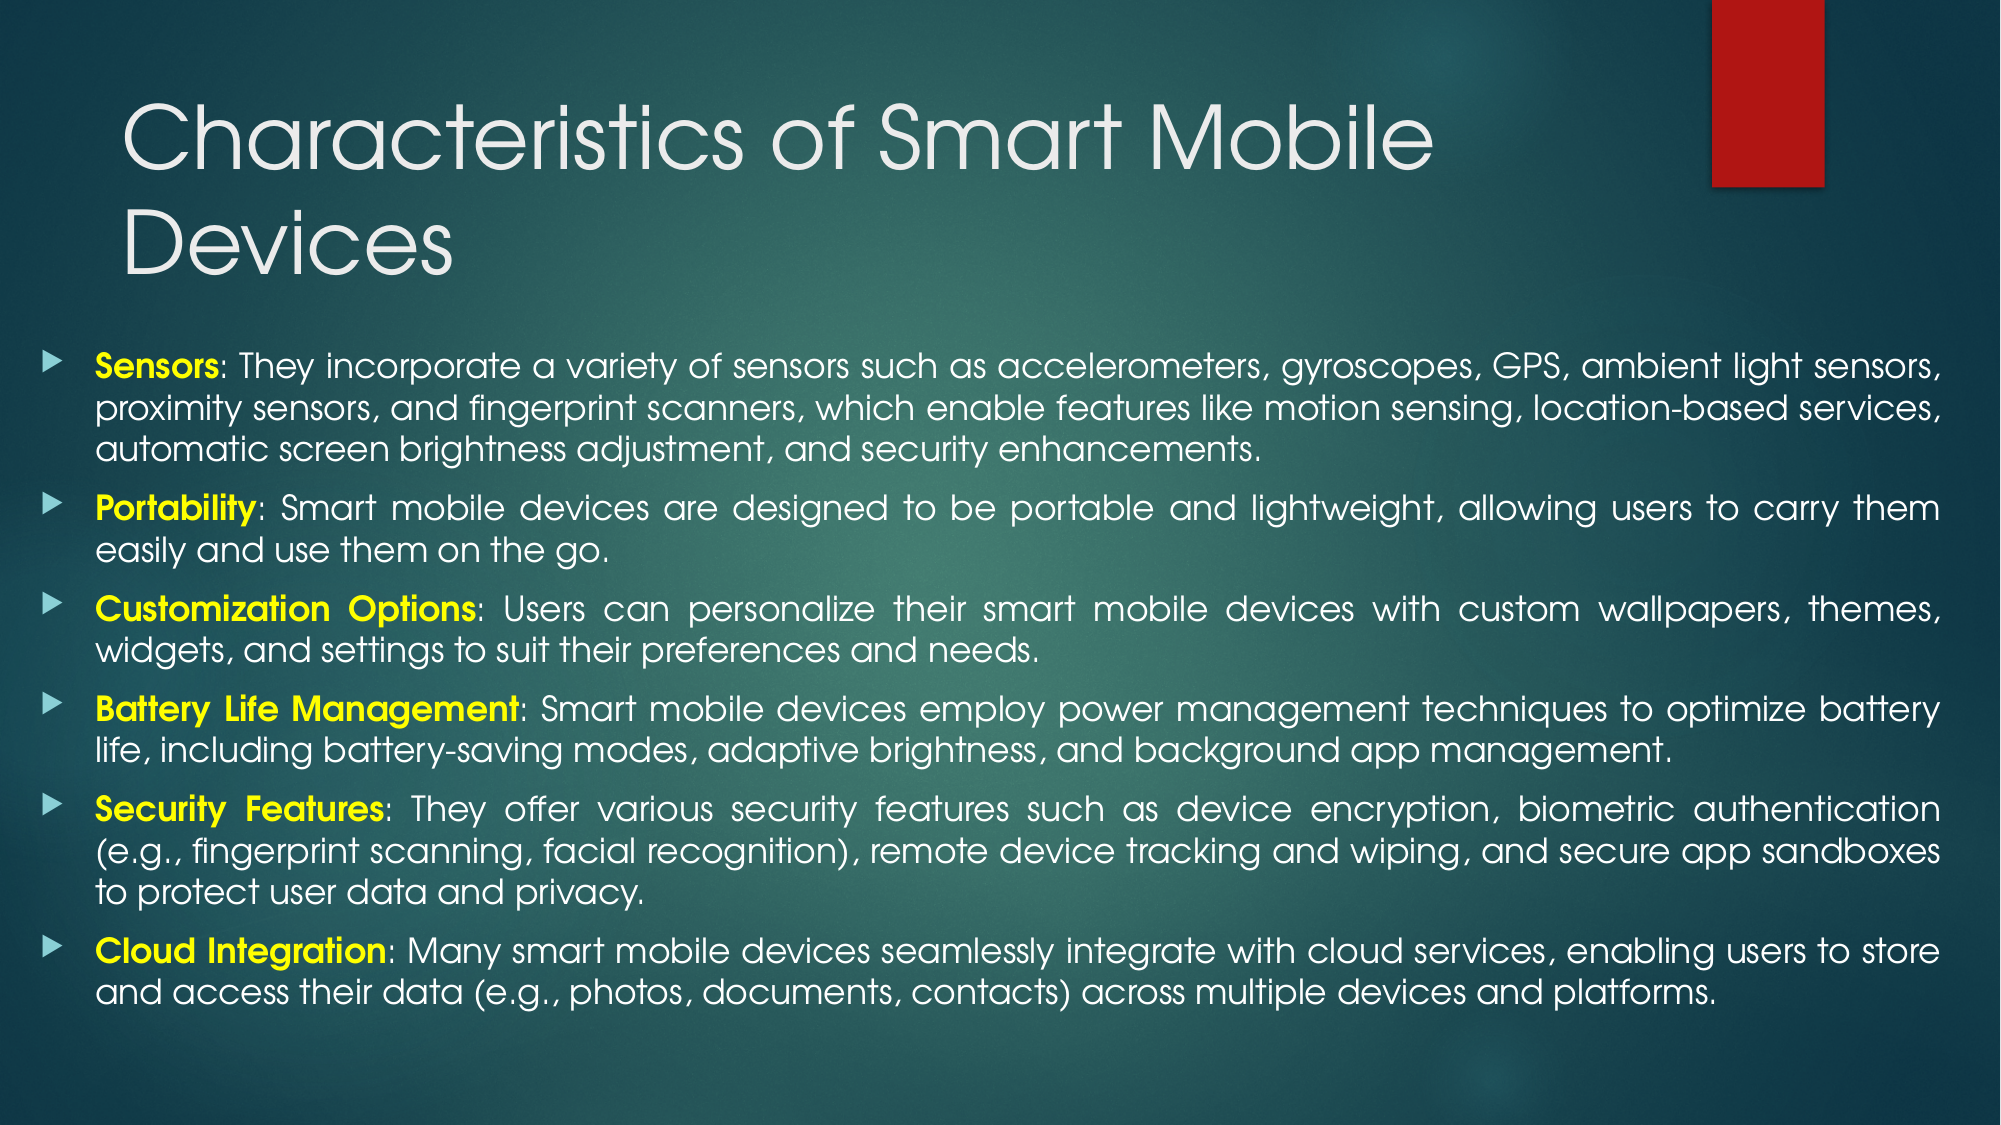

# Characteristics of Smart Mobile Devices
Sensors: They incorporate a variety of sensors such as accelerometers, gyroscopes, GPS, ambient light sensors, proximity sensors, and fingerprint scanners, which enable features like motion sensing, location-based services, automatic screen brightness adjustment, and security enhancements.
Portability: Smart mobile devices are designed to be portable and lightweight, allowing users to carry them easily and use them on the go.
Customization Options: Users can personalize their smart mobile devices with custom wallpapers, themes, widgets, and settings to suit their preferences and needs.
Battery Life Management: Smart mobile devices employ power management techniques to optimize battery life, including battery-saving modes, adaptive brightness, and background app management.
Security Features: They offer various security features such as device encryption, biometric authentication (e.g., fingerprint scanning, facial recognition), remote device tracking and wiping, and secure app sandboxes to protect user data and privacy.
Cloud Integration: Many smart mobile devices seamlessly integrate with cloud services, enabling users to store and access their data (e.g., photos, documents, contacts) across multiple devices and platforms.